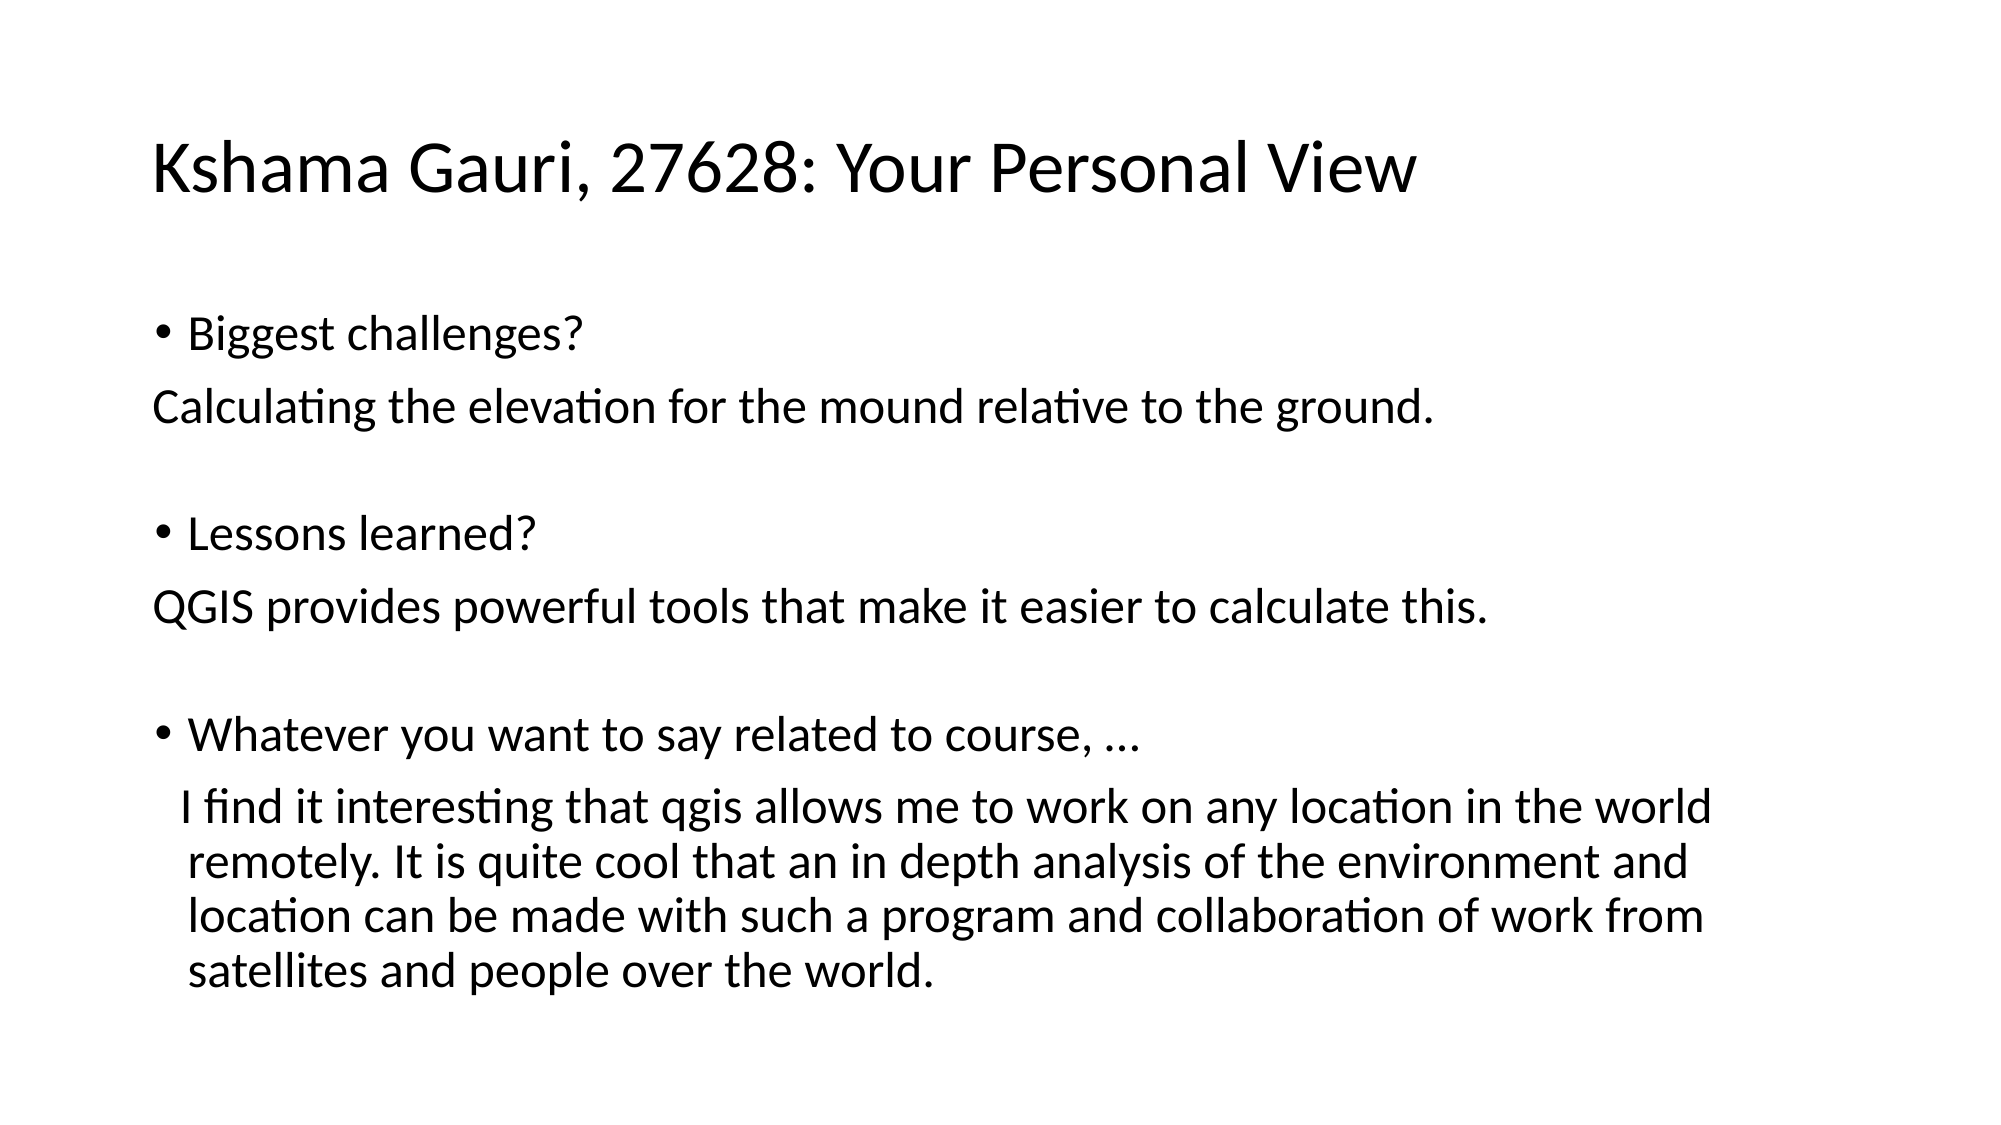

# Kshama Gauri, 27628: Your Personal View
Biggest challenges?
Calculating the elevation for the mound relative to the ground.
Lessons learned?
QGIS provides powerful tools that make it easier to calculate this.
Whatever you want to say related to course, …
I find it interesting that qgis allows me to work on any location in the world remotely. It is quite cool that an in depth analysis of the environment and location can be made with such a program and collaboration of work from satellites and people over the world.